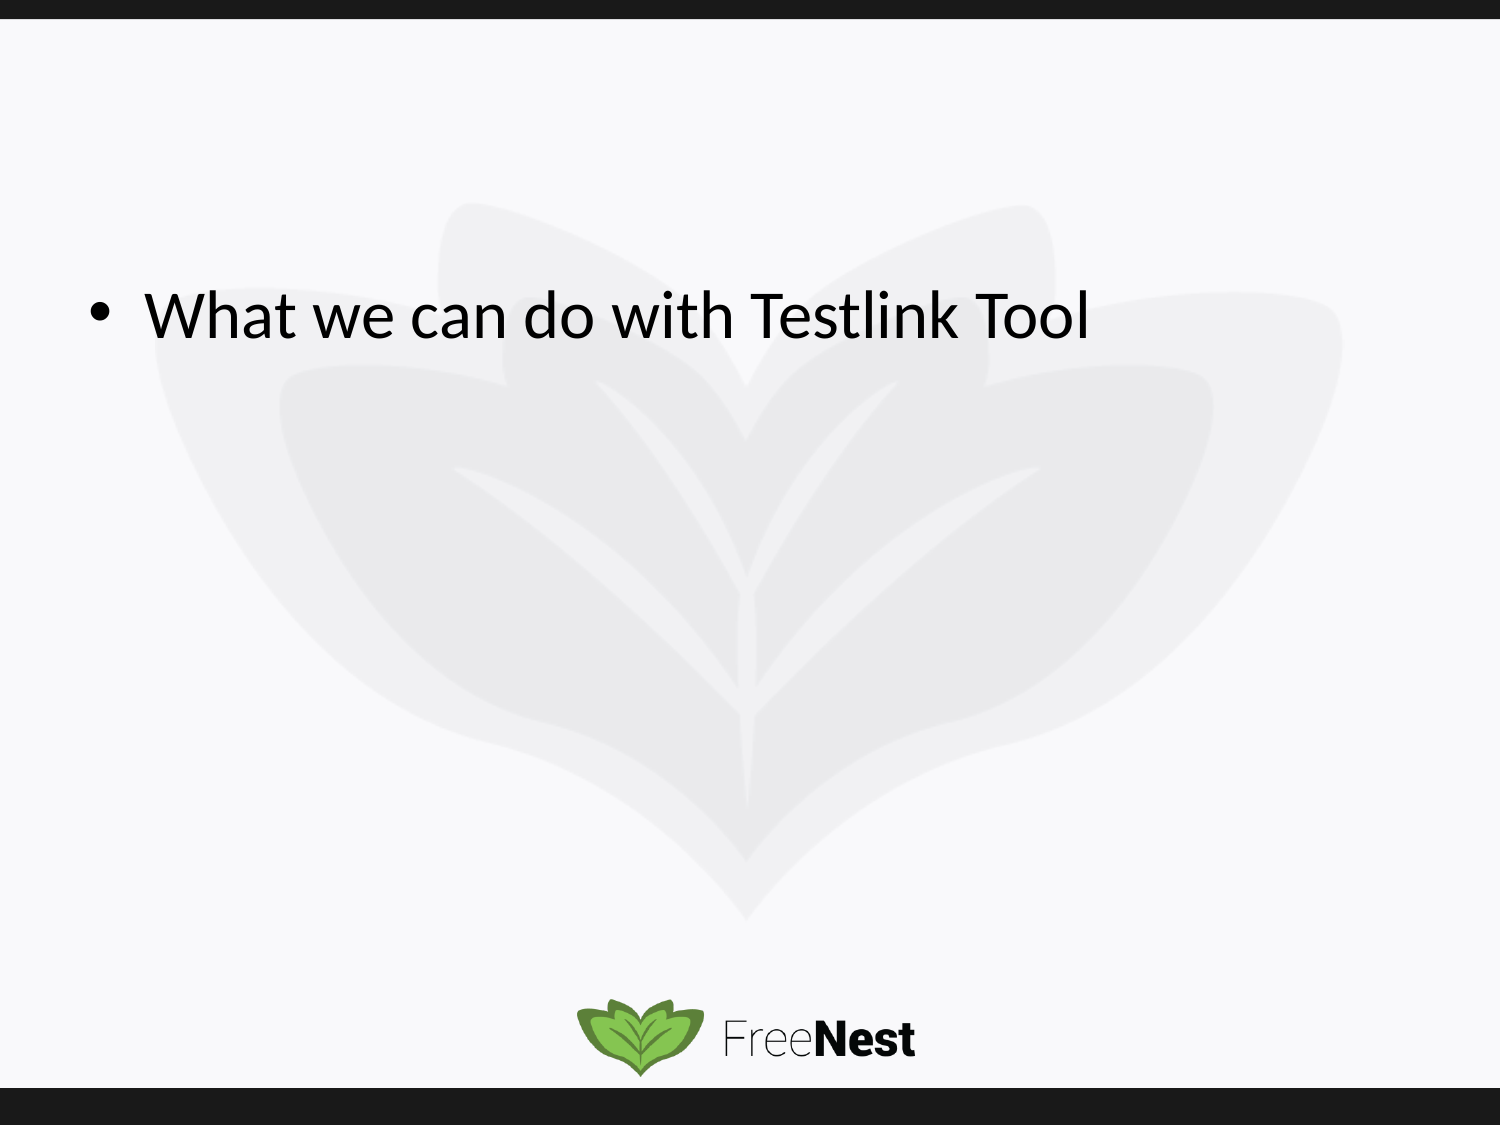

#
What we can do with Testlink Tool